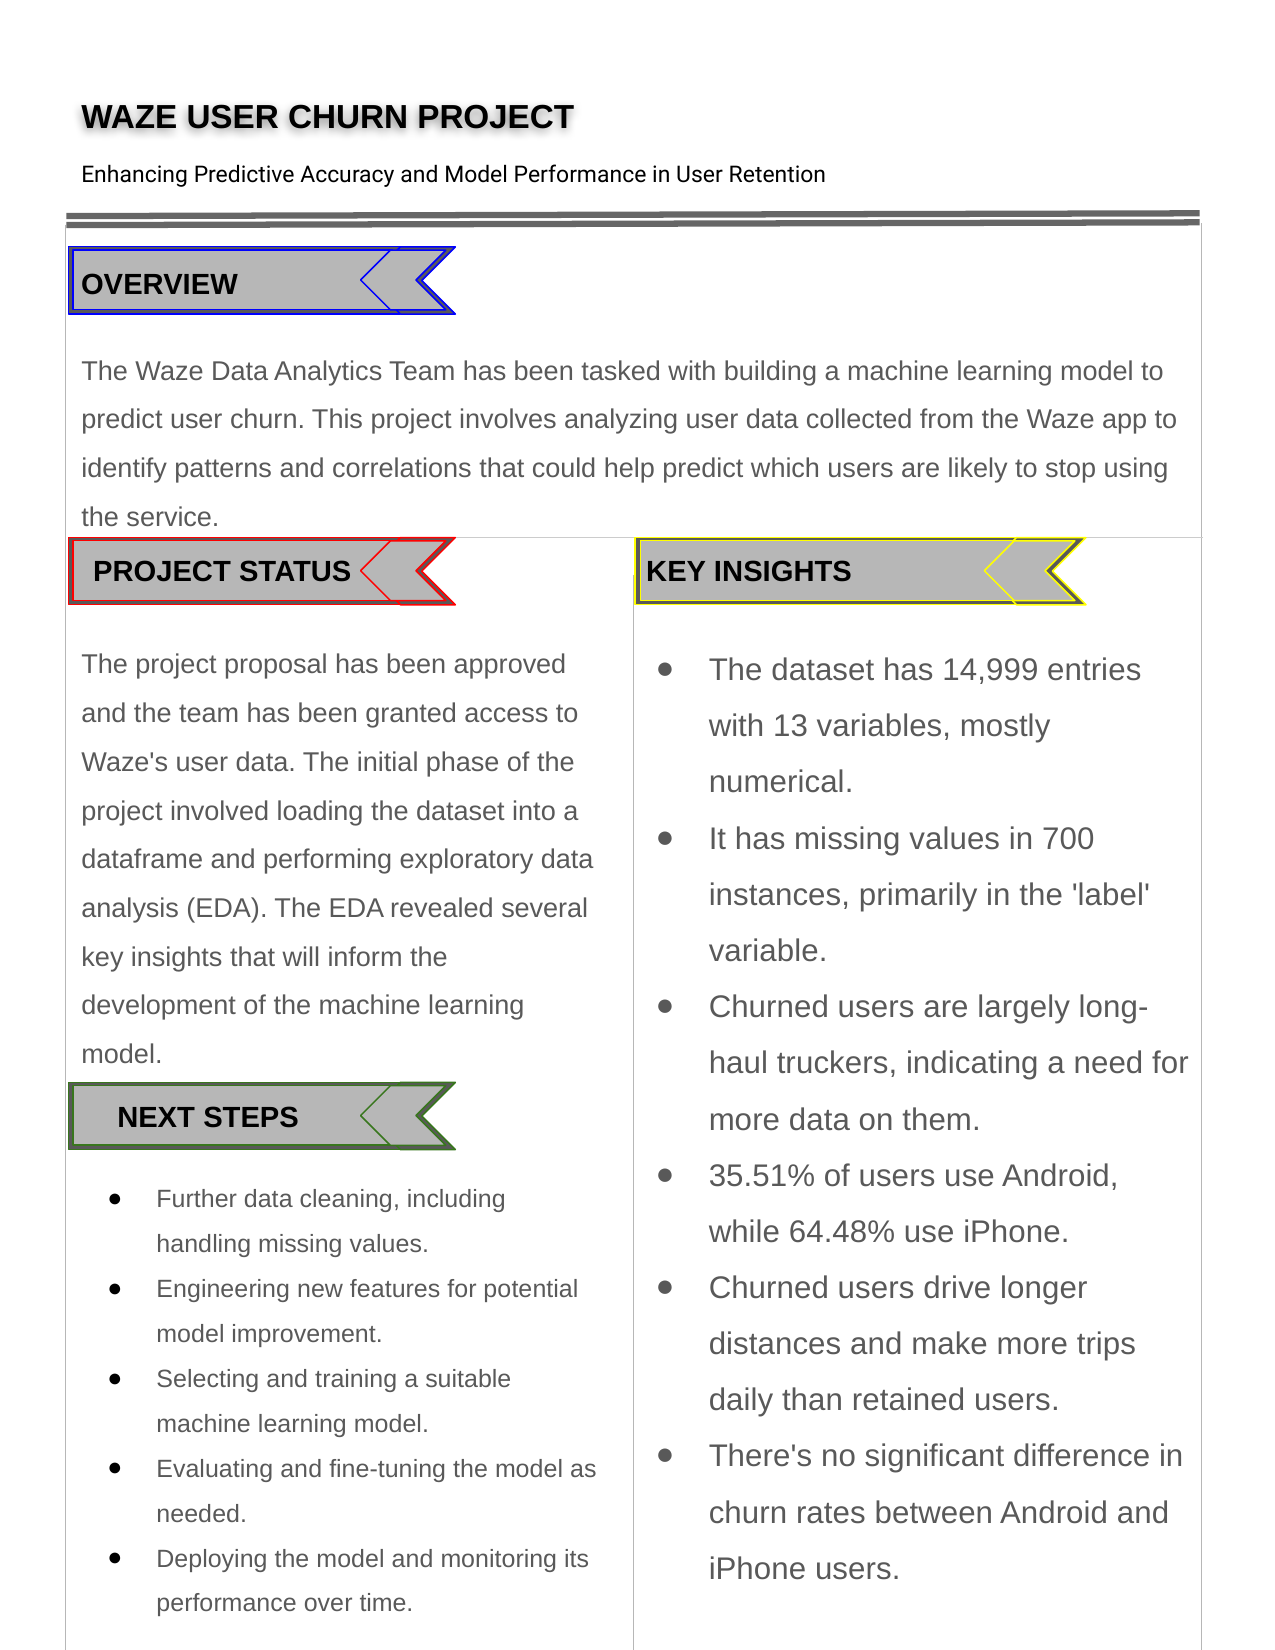

WAZE USER CHURN PROJECT
Enhancing Predictive Accuracy and Model Performance in User Retention
The Waze Data Analytics Team has been tasked with building a machine learning model to predict user churn. This project involves analyzing user data collected from the Waze app to identify patterns and correlations that could help predict which users are likely to stop using the service.
The project proposal has been approved and the team has been granted access to Waze's user data. The initial phase of the project involved loading the dataset into a dataframe and performing exploratory data analysis (EDA). The EDA revealed several key insights that will inform the development of the machine learning model.
The dataset has 14,999 entries with 13 variables, mostly numerical.
It has missing values in 700 instances, primarily in the 'label' variable.
Churned users are largely long-haul truckers, indicating a need for more data on them.
35.51% of users use Android, while 64.48% use iPhone.
Churned users drive longer distances and make more trips daily than retained users.
There's no significant difference in churn rates between Android and iPhone users.
Further data cleaning, including handling missing values.
Engineering new features for potential model improvement.
Selecting and training a suitable machine learning model.
Evaluating and fine-tuning the model as needed.
Deploying the model and monitoring its performance over time.